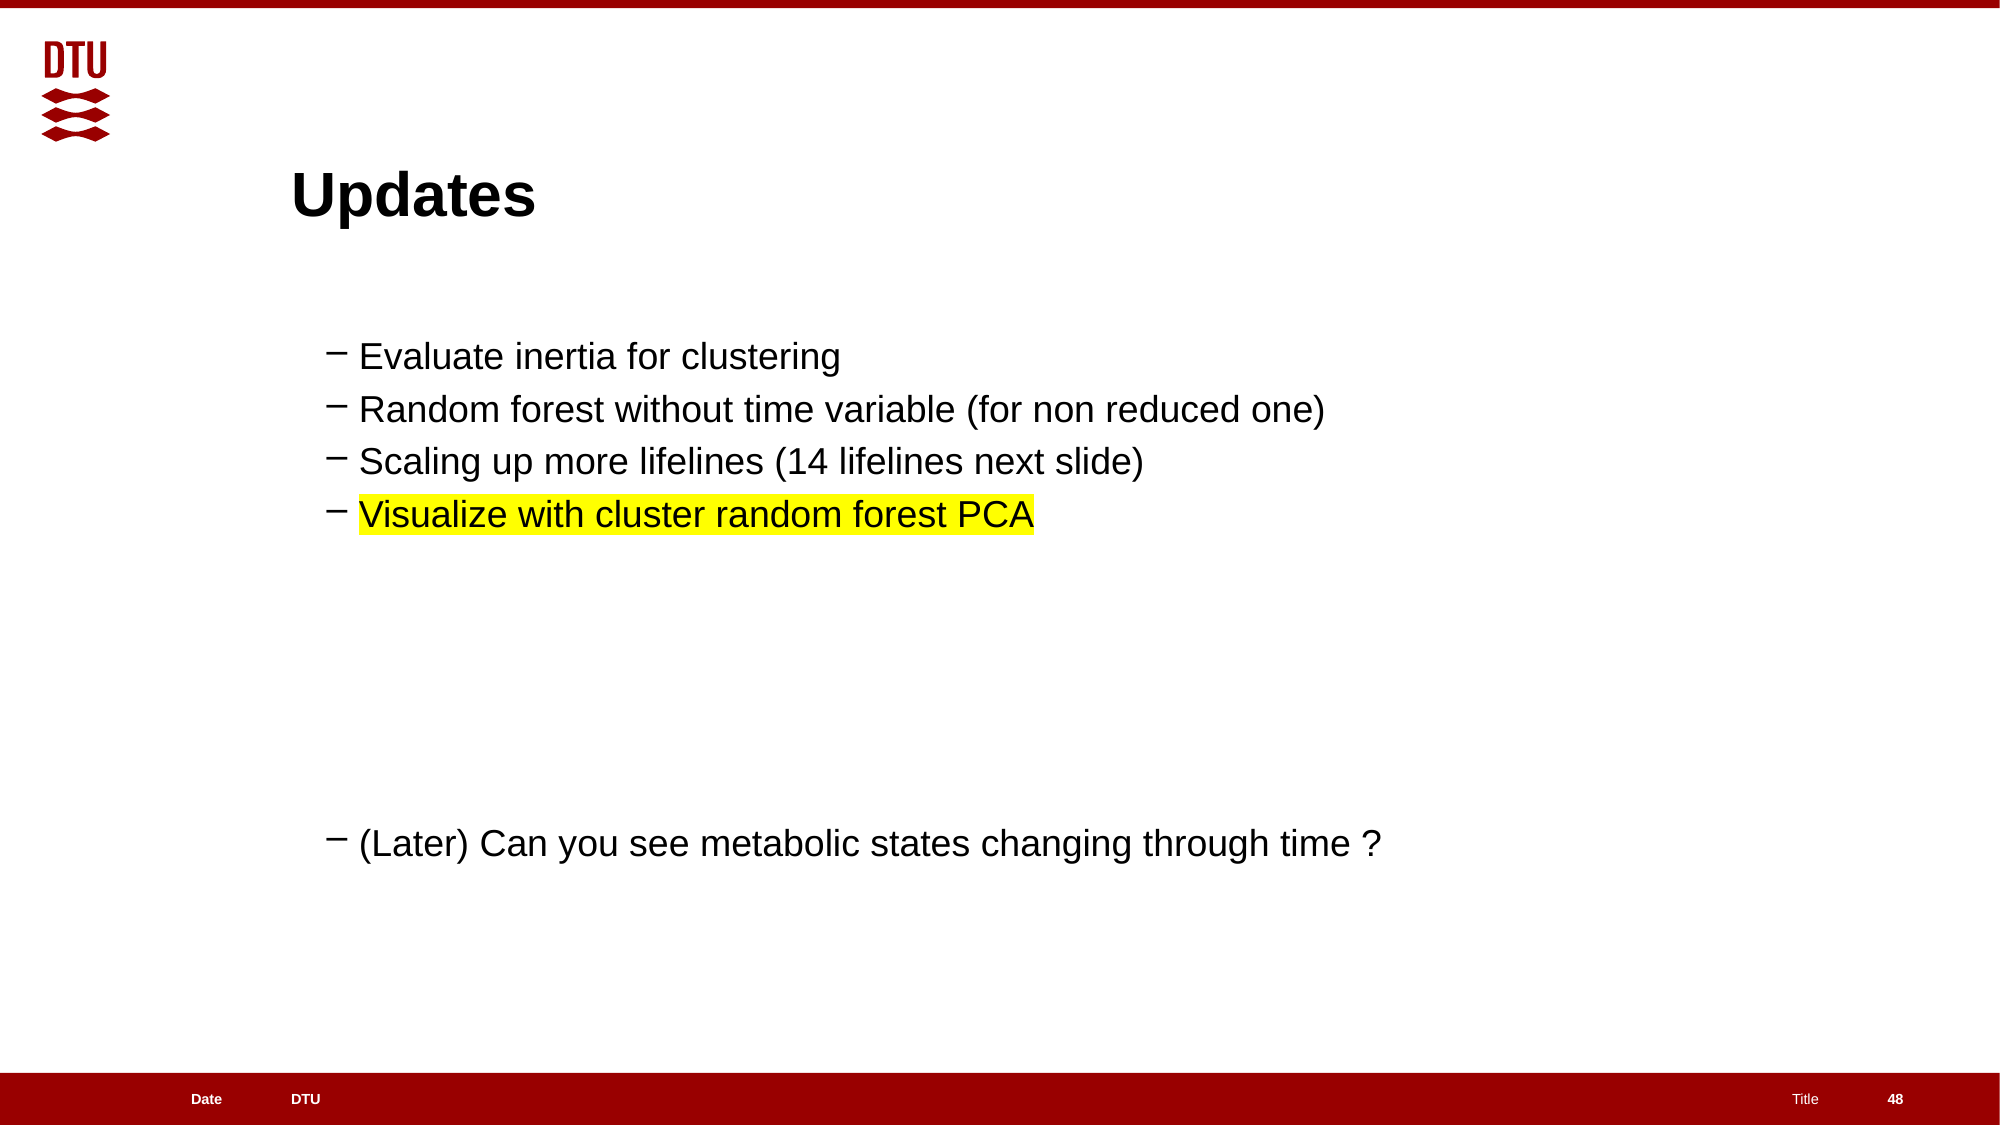

# Updates

Evaluate inertia for clustering
Random forest without time variable (for non reduced one)
Scaling up more lifelines (14 lifelines next slide)
Visualize with cluster random forest PCA

(Later) Can you see metabolic states changing through time ?

48